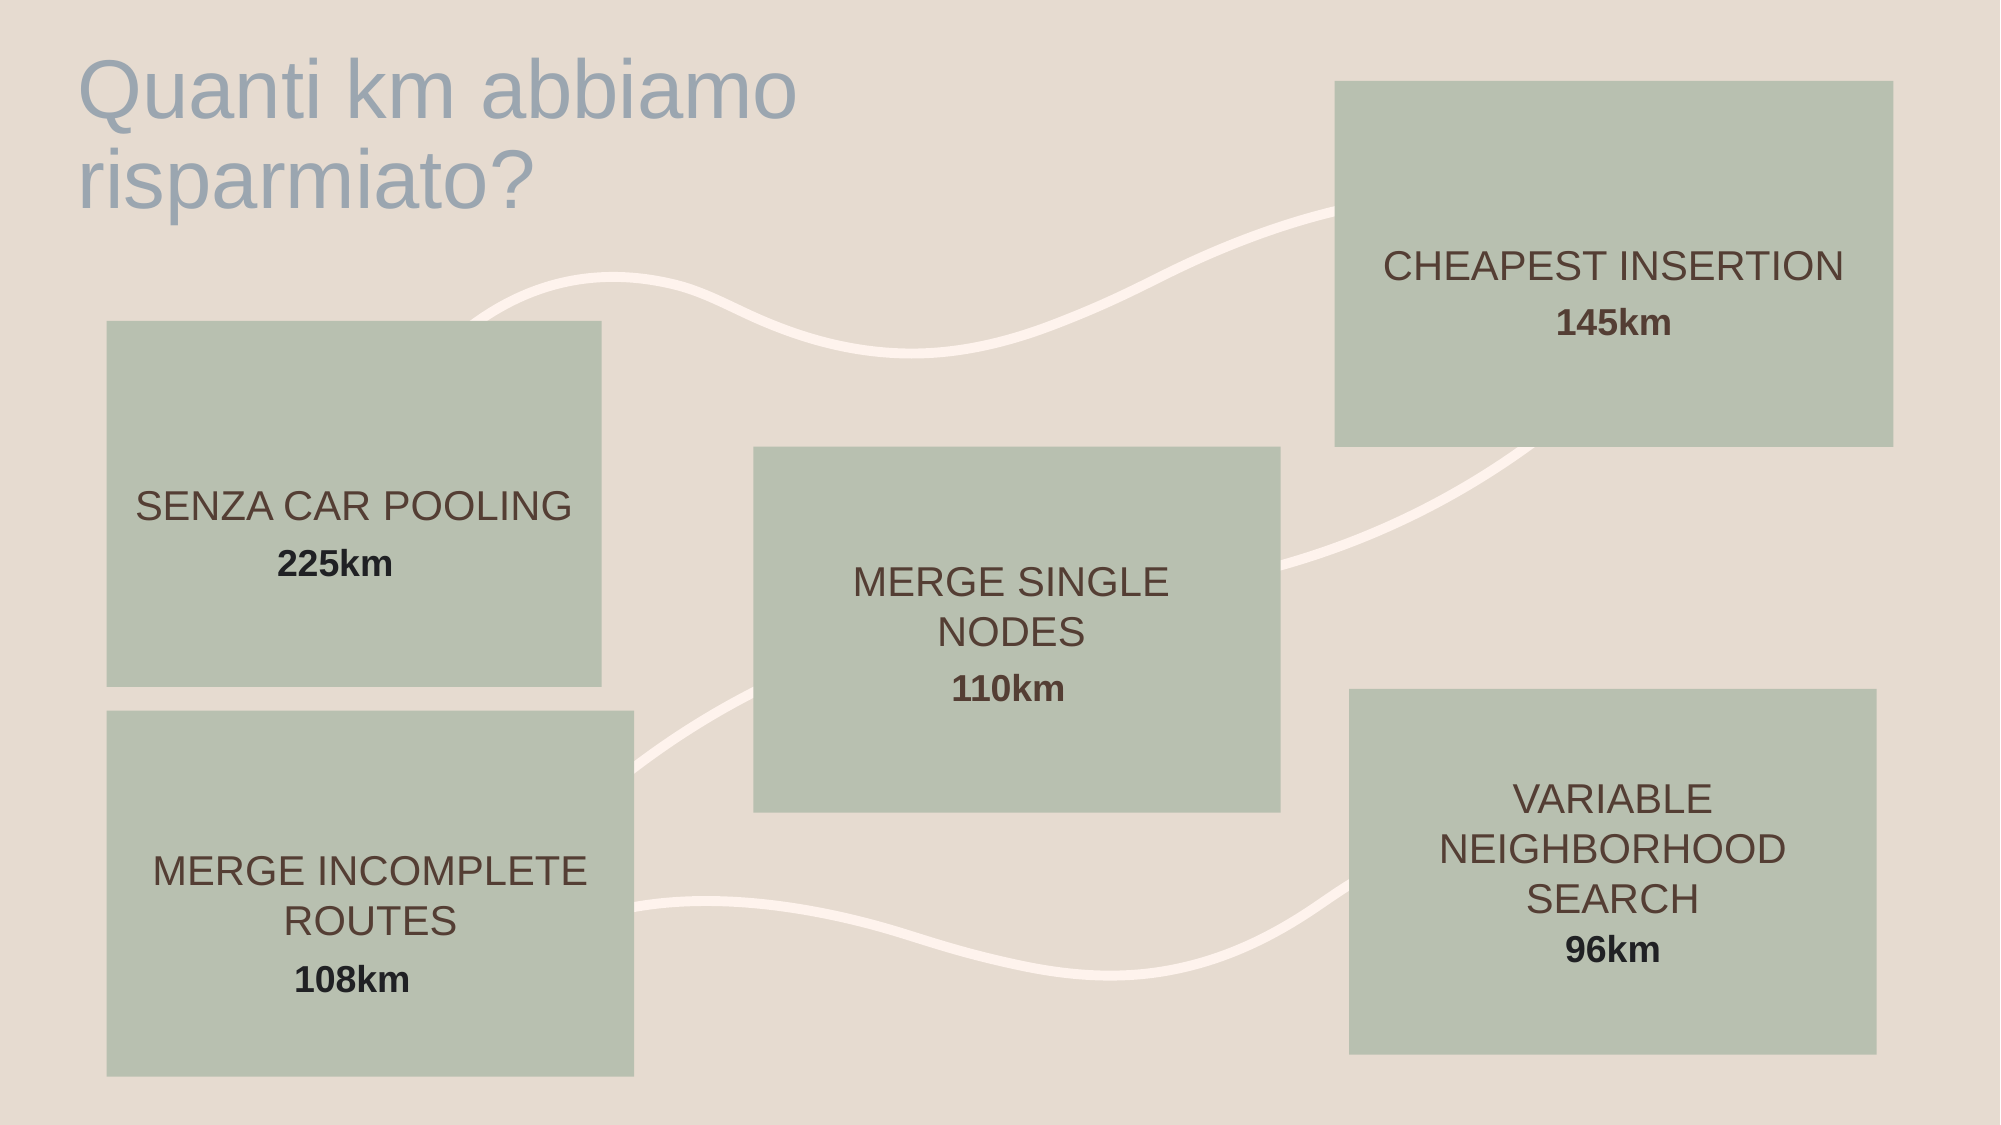

# Quanti km abbiamo risparmiato?
Cheapest insertion
145km
Senza car pooling
Merge single
nodes

225km
110km
Variable neighborhood search

Merge incomplete routes
96km
108km